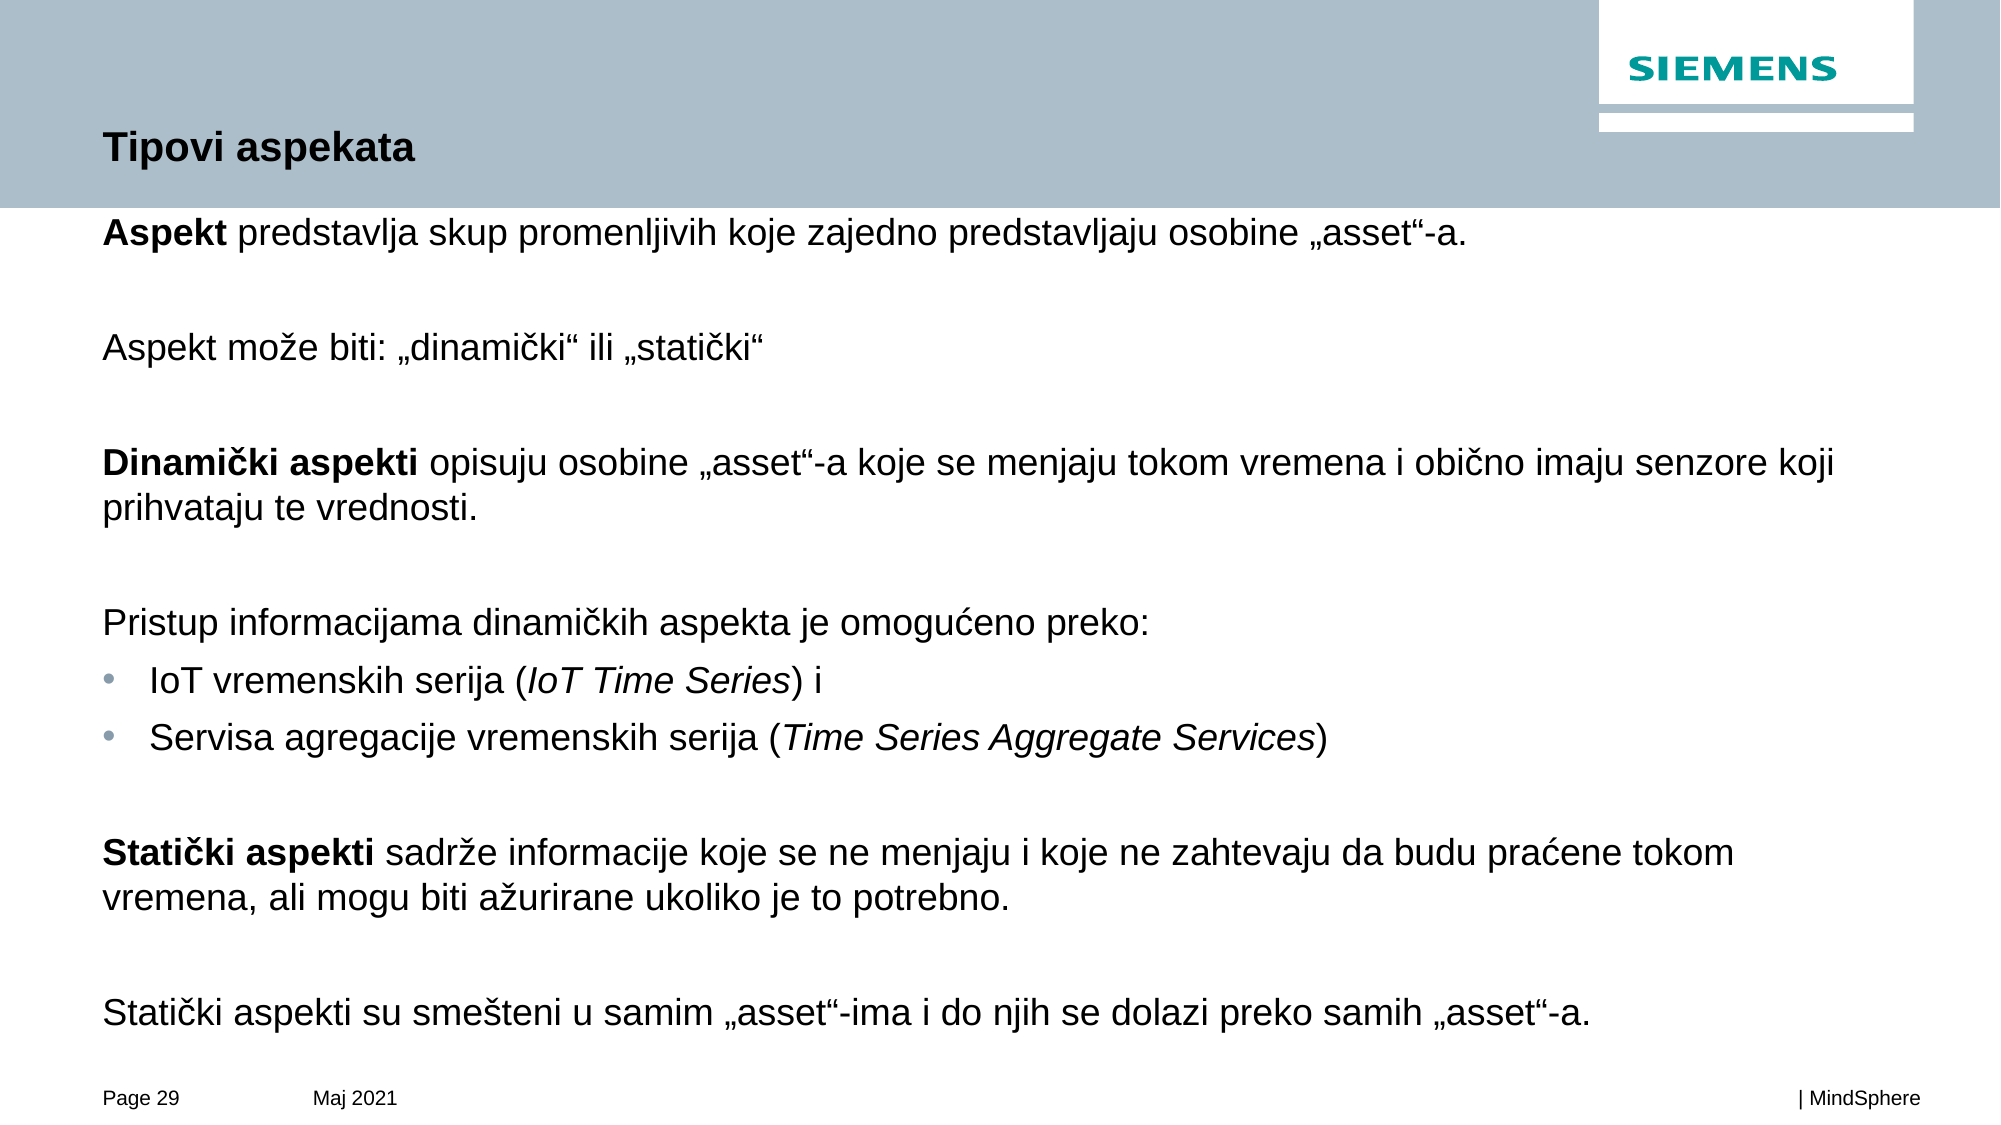

# Tipovi aspekata
Aspekt predstavlja skup promenljivih koje zajedno predstavljaju osobine „asset“-a.

Aspekt može biti: „dinamički“ ili „statički“

Dinamički aspekti opisuju osobine „asset“-a koje se menjaju tokom vremena i obično imaju senzore koji prihvataju te vrednosti.

Pristup informacijama dinamičkih aspekta je omogućeno preko:
IoT vremenskih serija (IoT Time Series) i
Servisa agregacije vremenskih serija (Time Series Aggregate Services)

Statički aspekti sadrže informacije koje se ne menjaju i koje ne zahtevaju da budu praćene tokom vremena, ali mogu biti ažurirane ukoliko je to potrebno.

Statički aspekti su smešteni u samim „asset“-ima i do njih se dolazi preko samih „asset“-a.